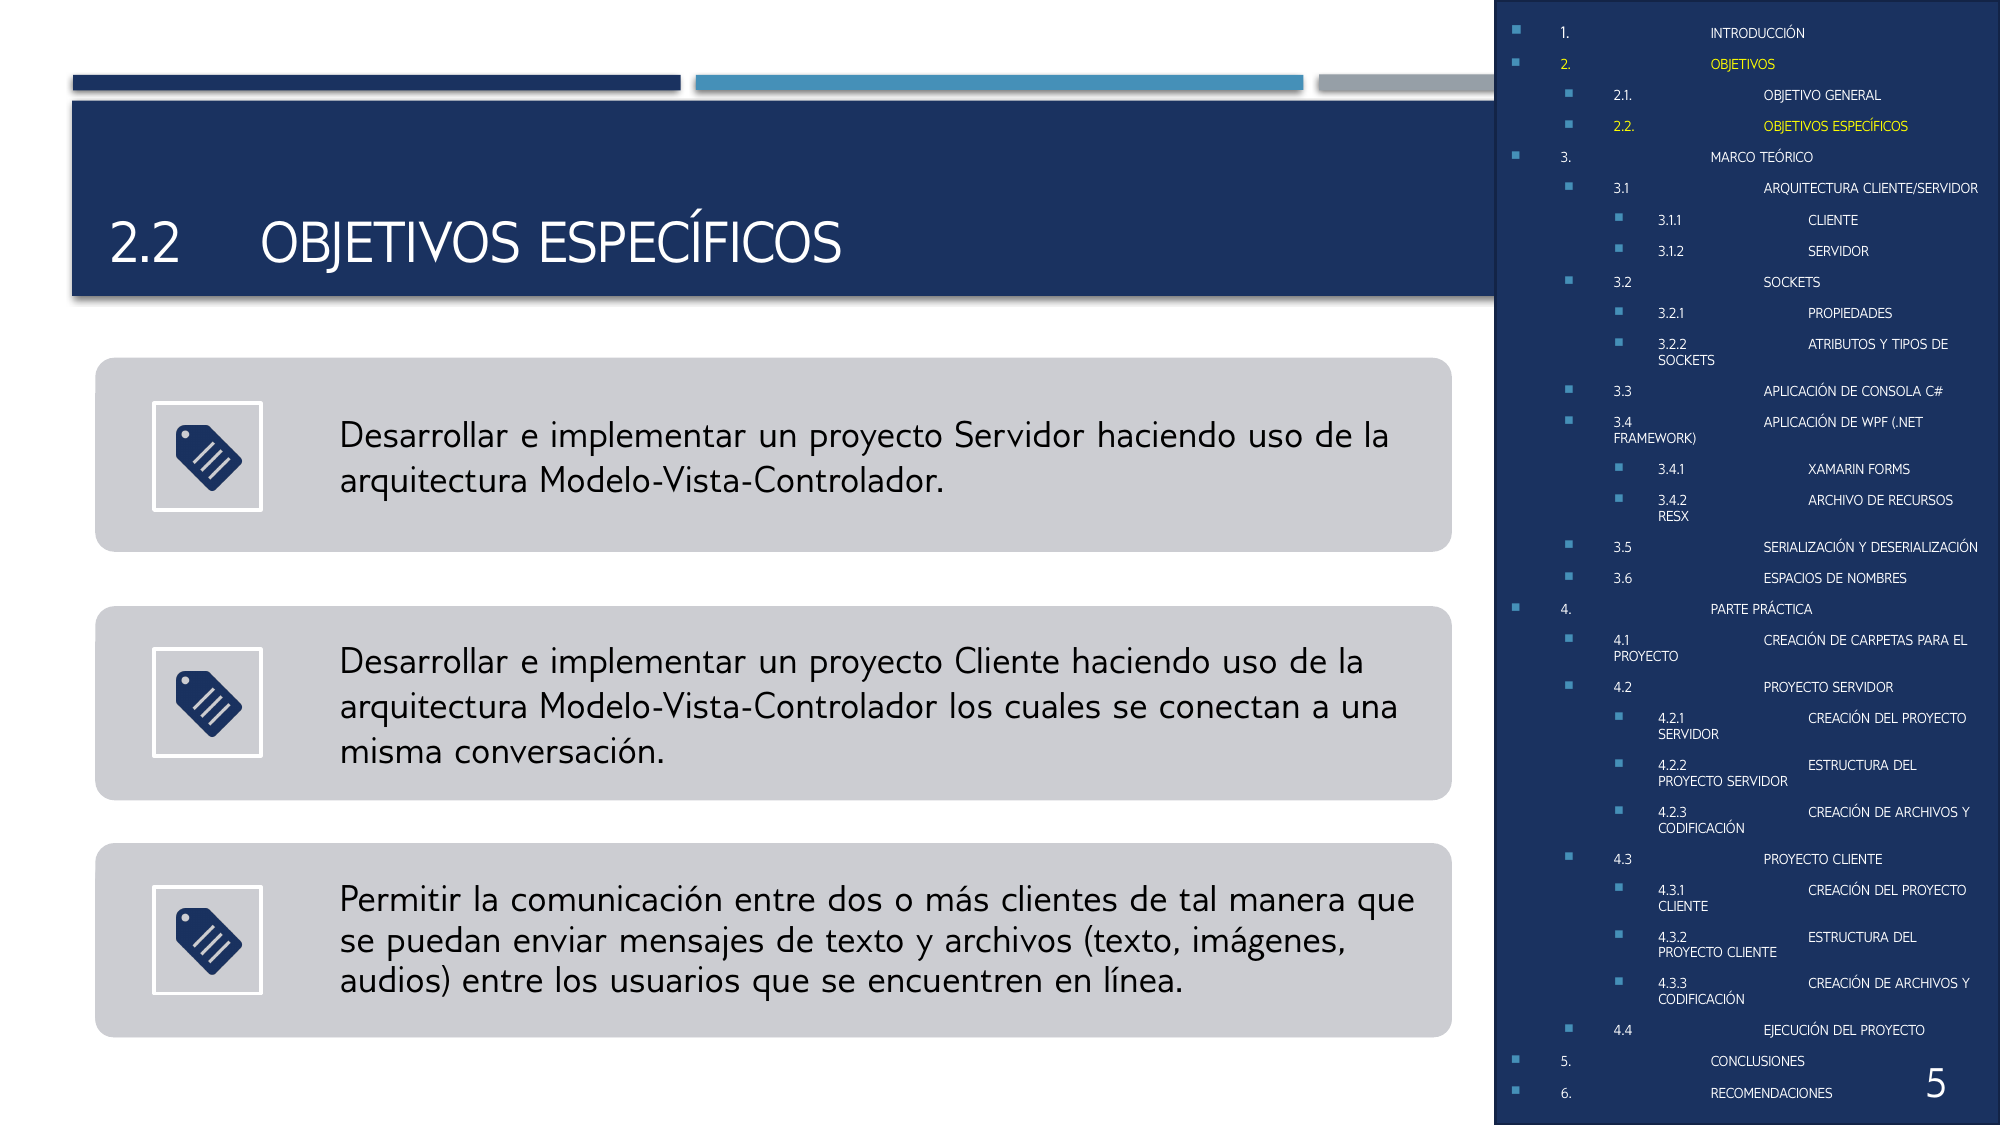

1.	INTRODUCCIÓN
2.	OBJETIVOS
2.1.	OBJETIVO GENERAL
2.2.	OBJETIVOS ESPECÍFICOS
3.	MARCO TEÓRICO
3.1	ARQUITECTURA CLIENTE/SERVIDOR
3.1.1	CLIENTE
3.1.2	SERVIDOR
3.2	SOCKETS
3.2.1	PROPIEDADES
3.2.2	ATRIBUTOS Y TIPOS DE SOCKETS
3.3	APLICACIÓN DE CONSOLA C#
3.4	APLICACIÓN DE WPF (.NET FRAMEWORK)
3.4.1	XAMARIN FORMS
3.4.2	ARCHIVO DE RECURSOS RESX
3.5	SERIALIZACIÓN Y DESERIALIZACIÓN
3.6	ESPACIOS DE NOMBRES
4.	PARTE PRÁCTICA
4.1	CREACIÓN DE CARPETAS PARA EL PROYECTO
4.2	PROYECTO SERVIDOR
4.2.1	CREACIÓN DEL PROYECTO SERVIDOR
4.2.2	ESTRUCTURA DEL PROYECTO SERVIDOR
4.2.3	CREACIÓN DE ARCHIVOS Y CODIFICACIÓN
4.3	PROYECTO CLIENTE
4.3.1	CREACIÓN DEL PROYECTO CLIENTE
4.3.2	ESTRUCTURA DEL PROYECTO CLIENTE
4.3.3	CREACIÓN DE ARCHIVOS Y CODIFICACIÓN
4.4	EJECUCIÓN DEL PROYECTO
5.	CONCLUSIONES
6.	RECOMENDACIONES
# 2.2	OBJETIVOS ESPECÍFICOS
Desarrollar e implementar un proyecto Servidor haciendo uso de la arquitectura Modelo-Vista-Controlador.
Desarrollar e implementar un proyecto Cliente haciendo uso de la arquitectura Modelo-Vista-Controlador los cuales se conectan a una misma conversación.
Permitir la comunicación entre dos o más clientes de tal manera que se puedan enviar mensajes de texto y archivos (texto, imágenes, audios) entre los usuarios que se encuentren en línea.

5
5
5
5
3